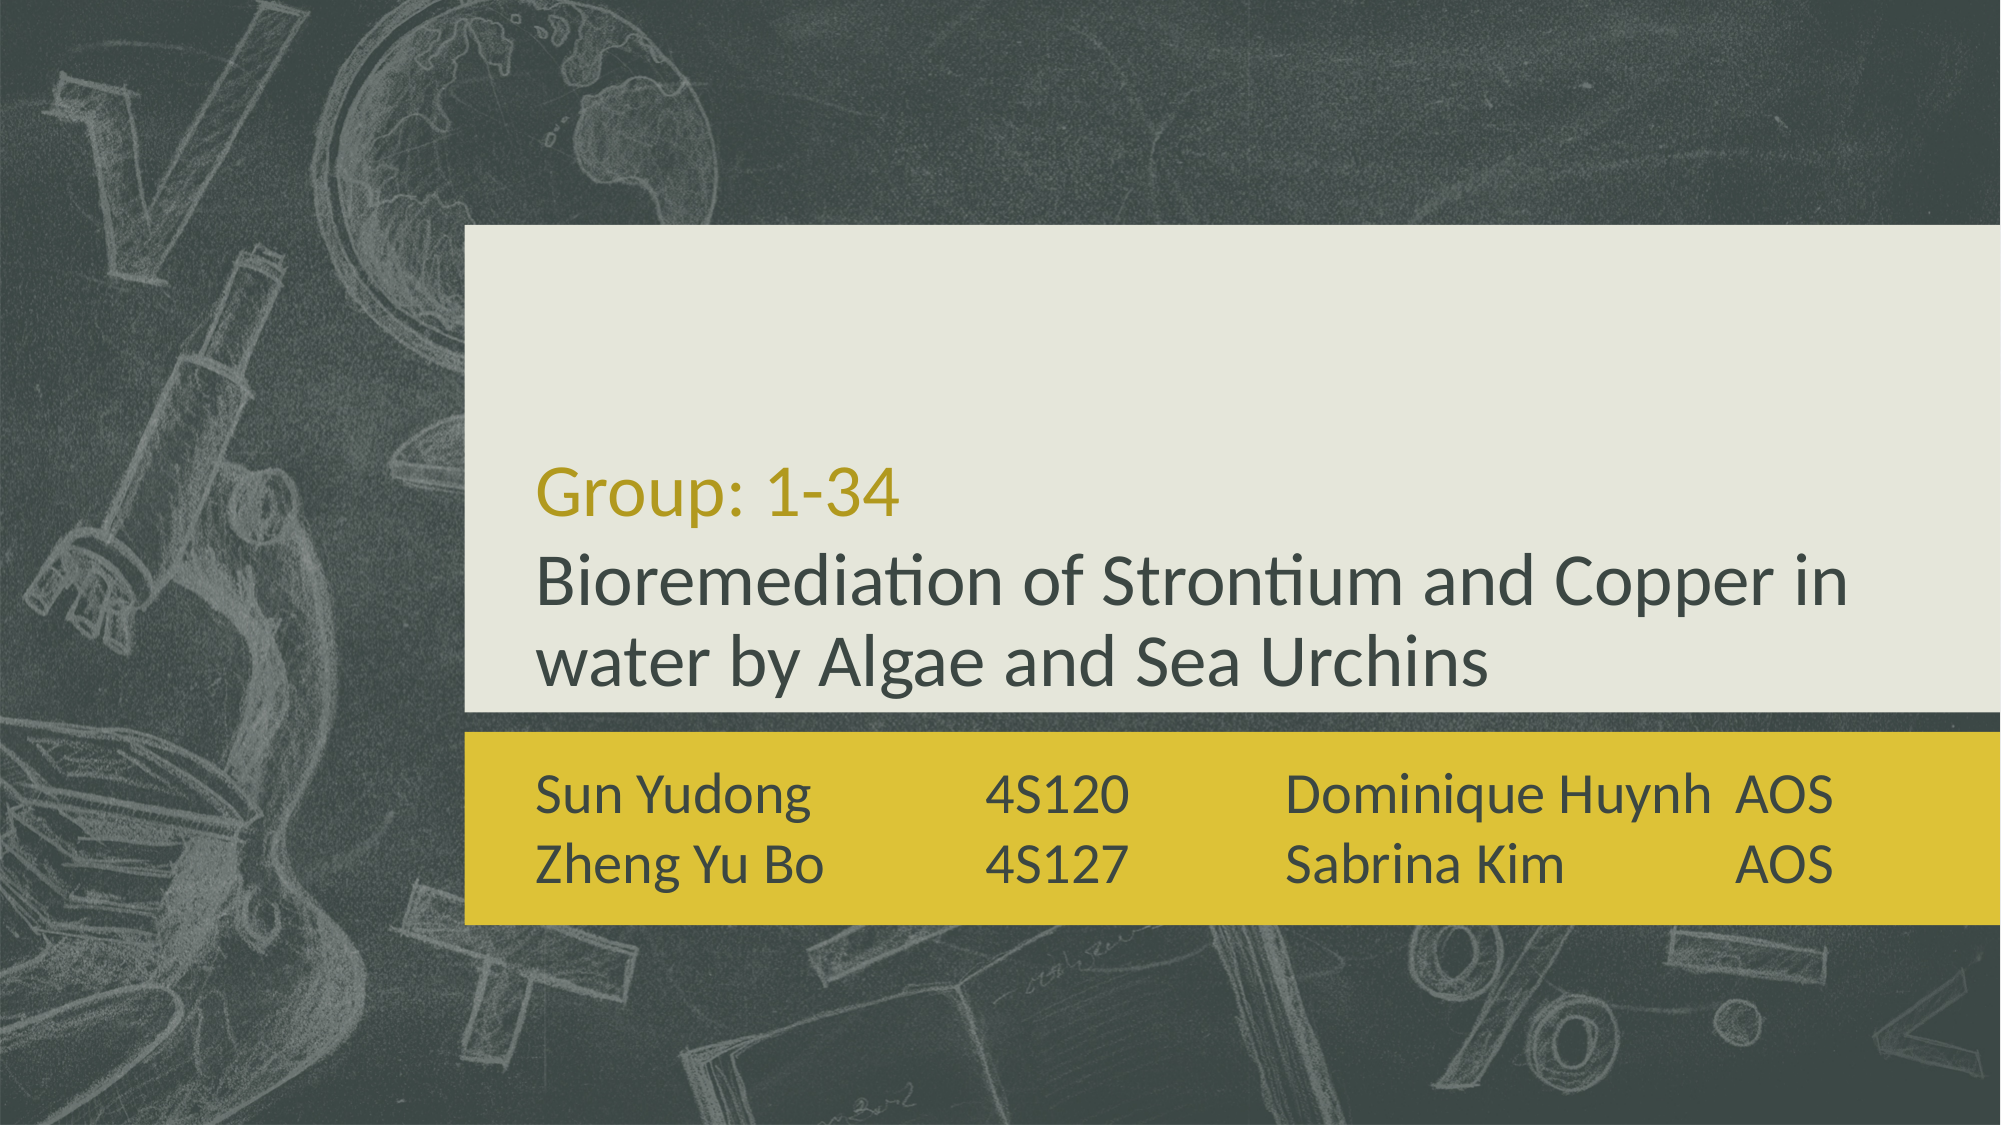

# Bioremediation of Strontium and Copper in water by Algae and Sea Urchins
Group: 1-34
Sun Yudong		4S120		Dominique Huynh	AOS
Zheng Yu Bo		4S127		Sabrina Kim 		AOS